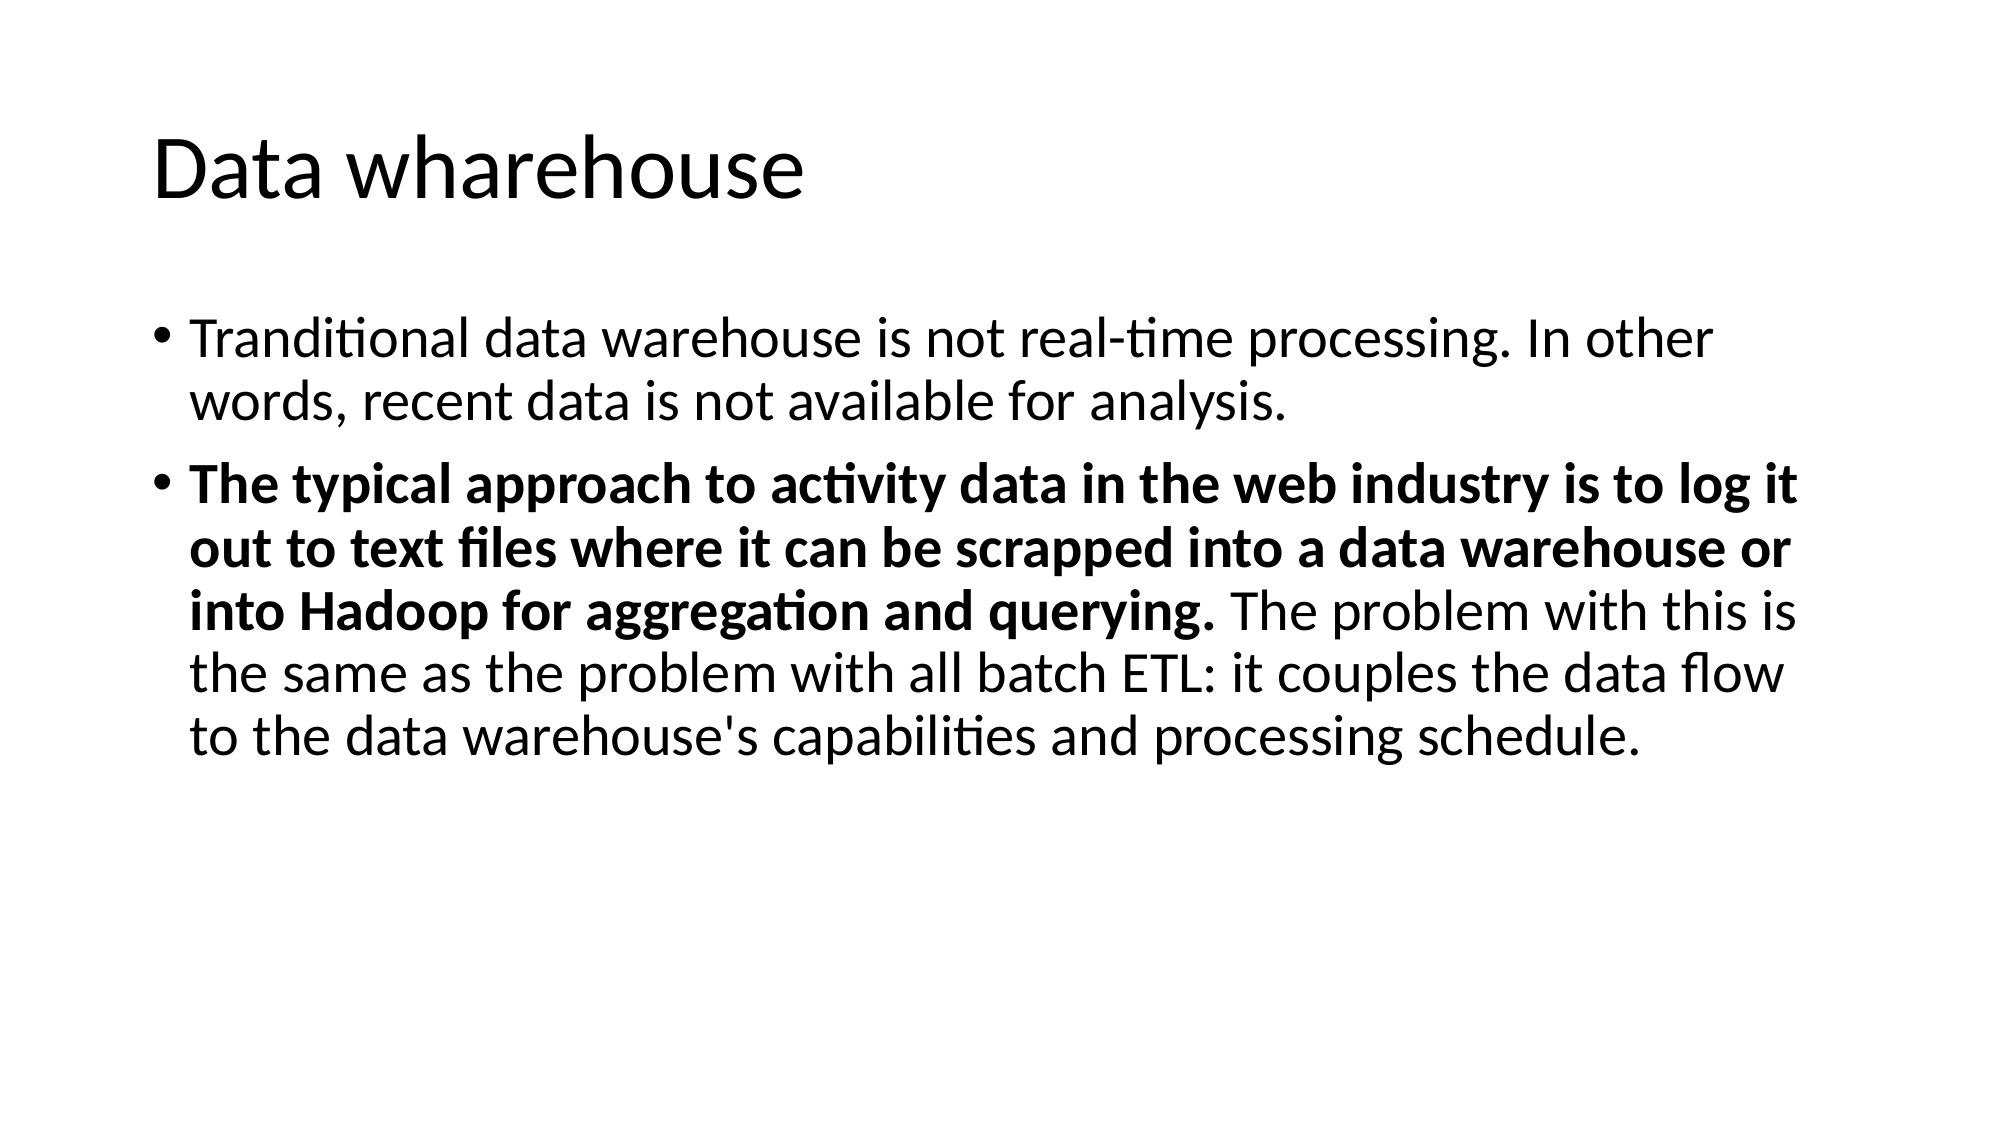

# Data wharehouse
Tranditional data warehouse is not real-time processing. In other words, recent data is not available for analysis.
The typical approach to activity data in the web industry is to log it out to text files where it can be scrapped into a data warehouse or into Hadoop for aggregation and querying. The problem with this is the same as the problem with all batch ETL: it couples the data flow to the data warehouse's capabilities and processing schedule.